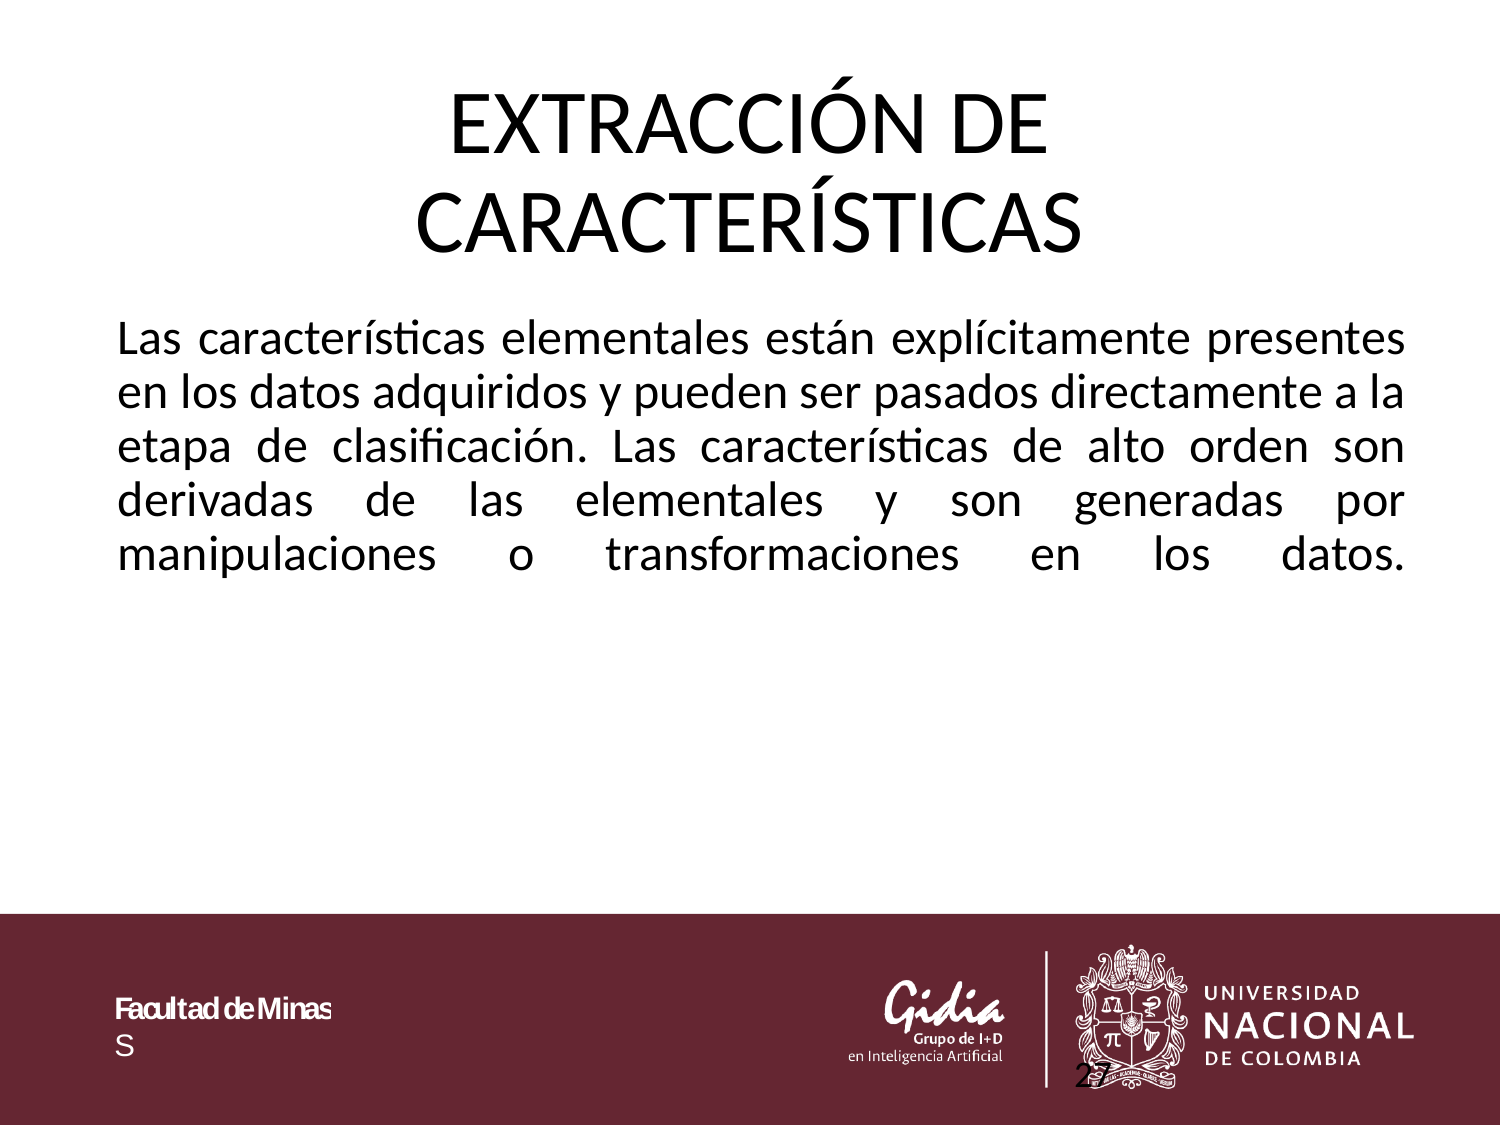

# EXTRACCIÓN DE CARACTERÍSTICAS
Las características elementales están explícitamente presentes en los datos adquiridos y pueden ser pasados directamente a la etapa de clasificación. Las características de alto orden son derivadas de las elementales y son generadas por manipulaciones o transformaciones en los datos.
27